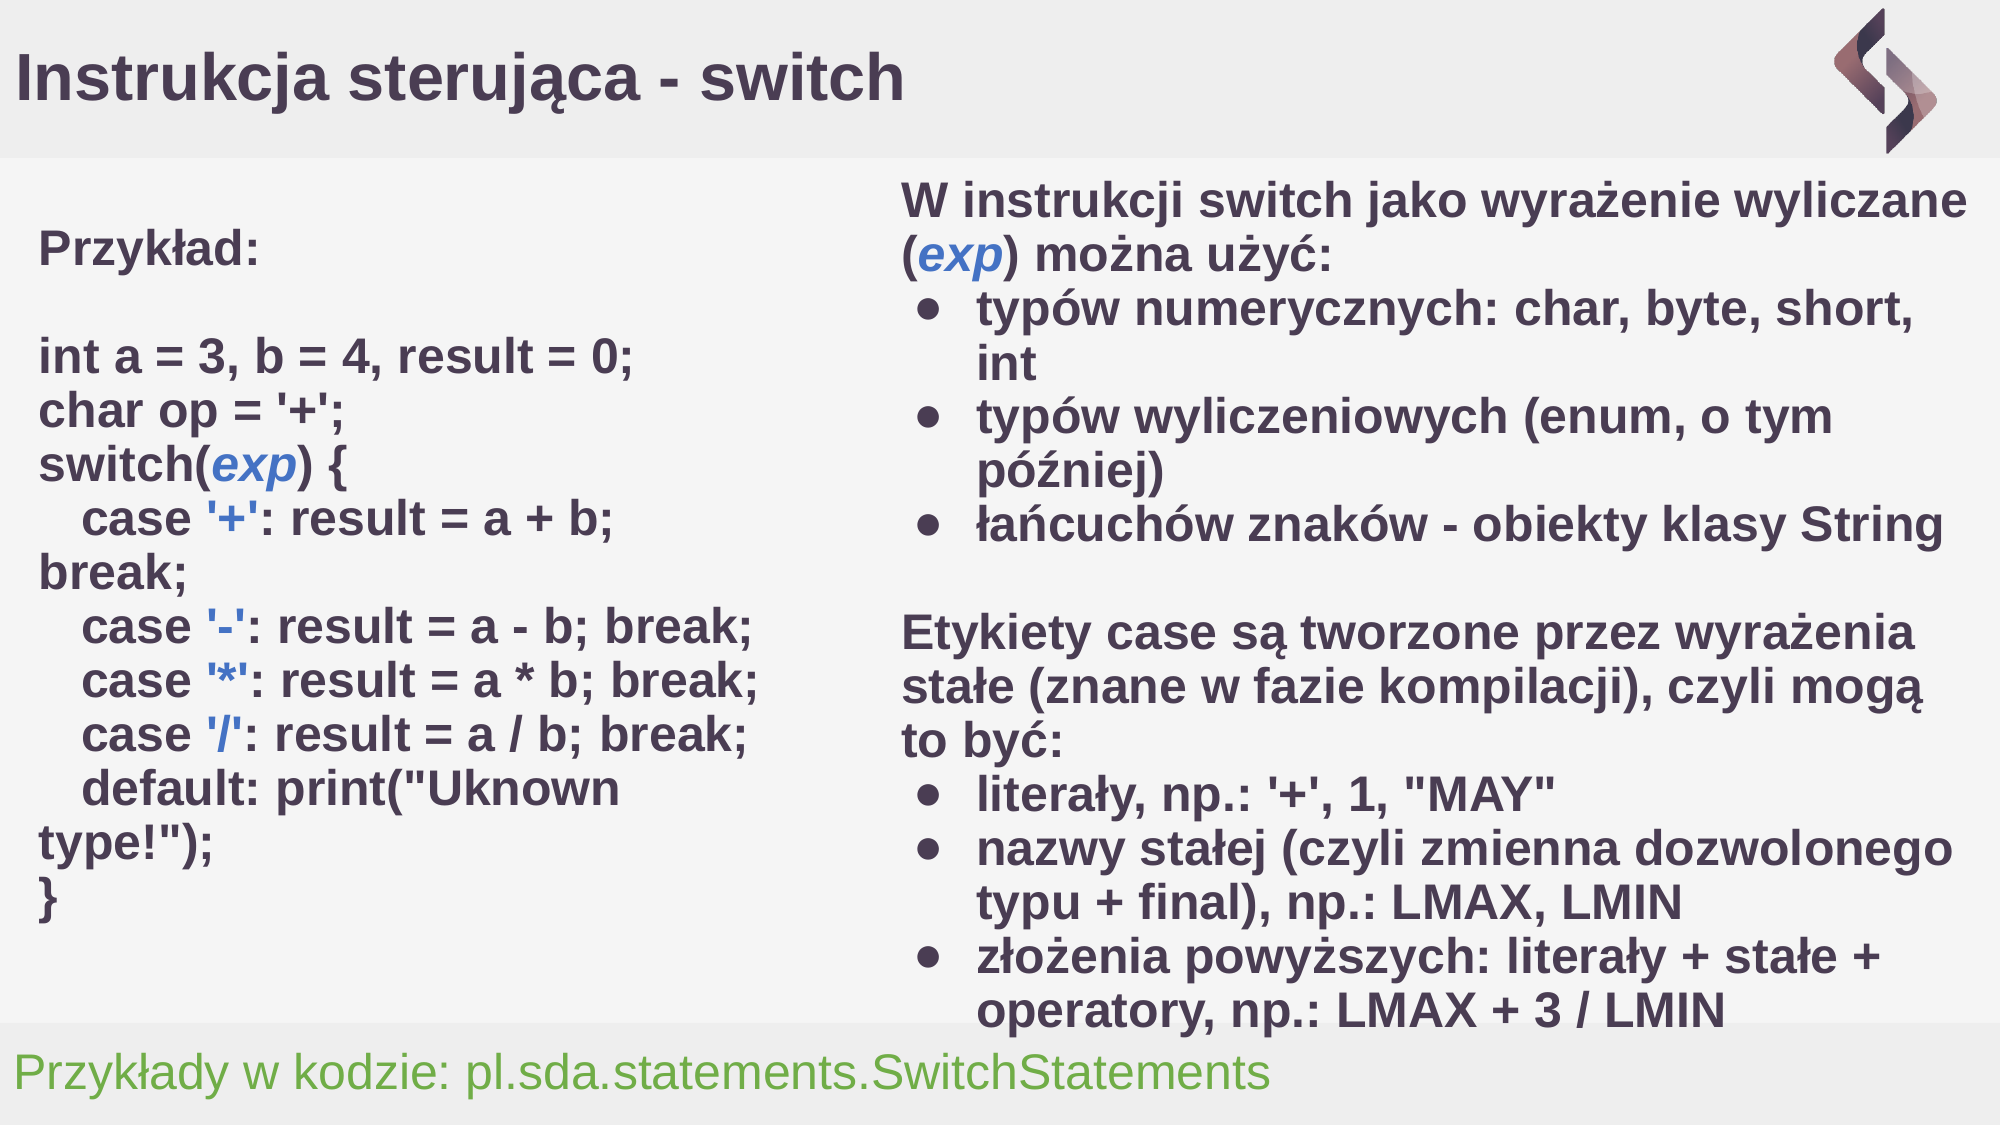

# Instrukcja sterująca - switch
W instrukcji switch jako wyrażenie wyliczane (exp) można użyć:
typów numerycznych: char, byte, short, int
typów wyliczeniowych (enum, o tym później)
łańcuchów znaków - obiekty klasy String

Etykiety case są tworzone przez wyrażenia stałe (znane w fazie kompilacji), czyli mogą to być:
literały, np.: '+', 1, "MAY"
nazwy stałej (czyli zmienna dozwolonego typu + final), np.: LMAX, LMIN
złożenia powyższych: literały + stałe + operatory, np.: LMAX + 3 / LMIN
Przykład:

int a = 3, b = 4, result = 0;
char op = '+';
switch(exp) {
   case '+': result = a + b; break;
   case '-': result = a - b; break;
   case '*': result = a * b; break;
   case '/': result = a / b; break;
   default: print("Uknown type!");
}
Przykłady w kodzie: pl.sda.statements.SwitchStatements